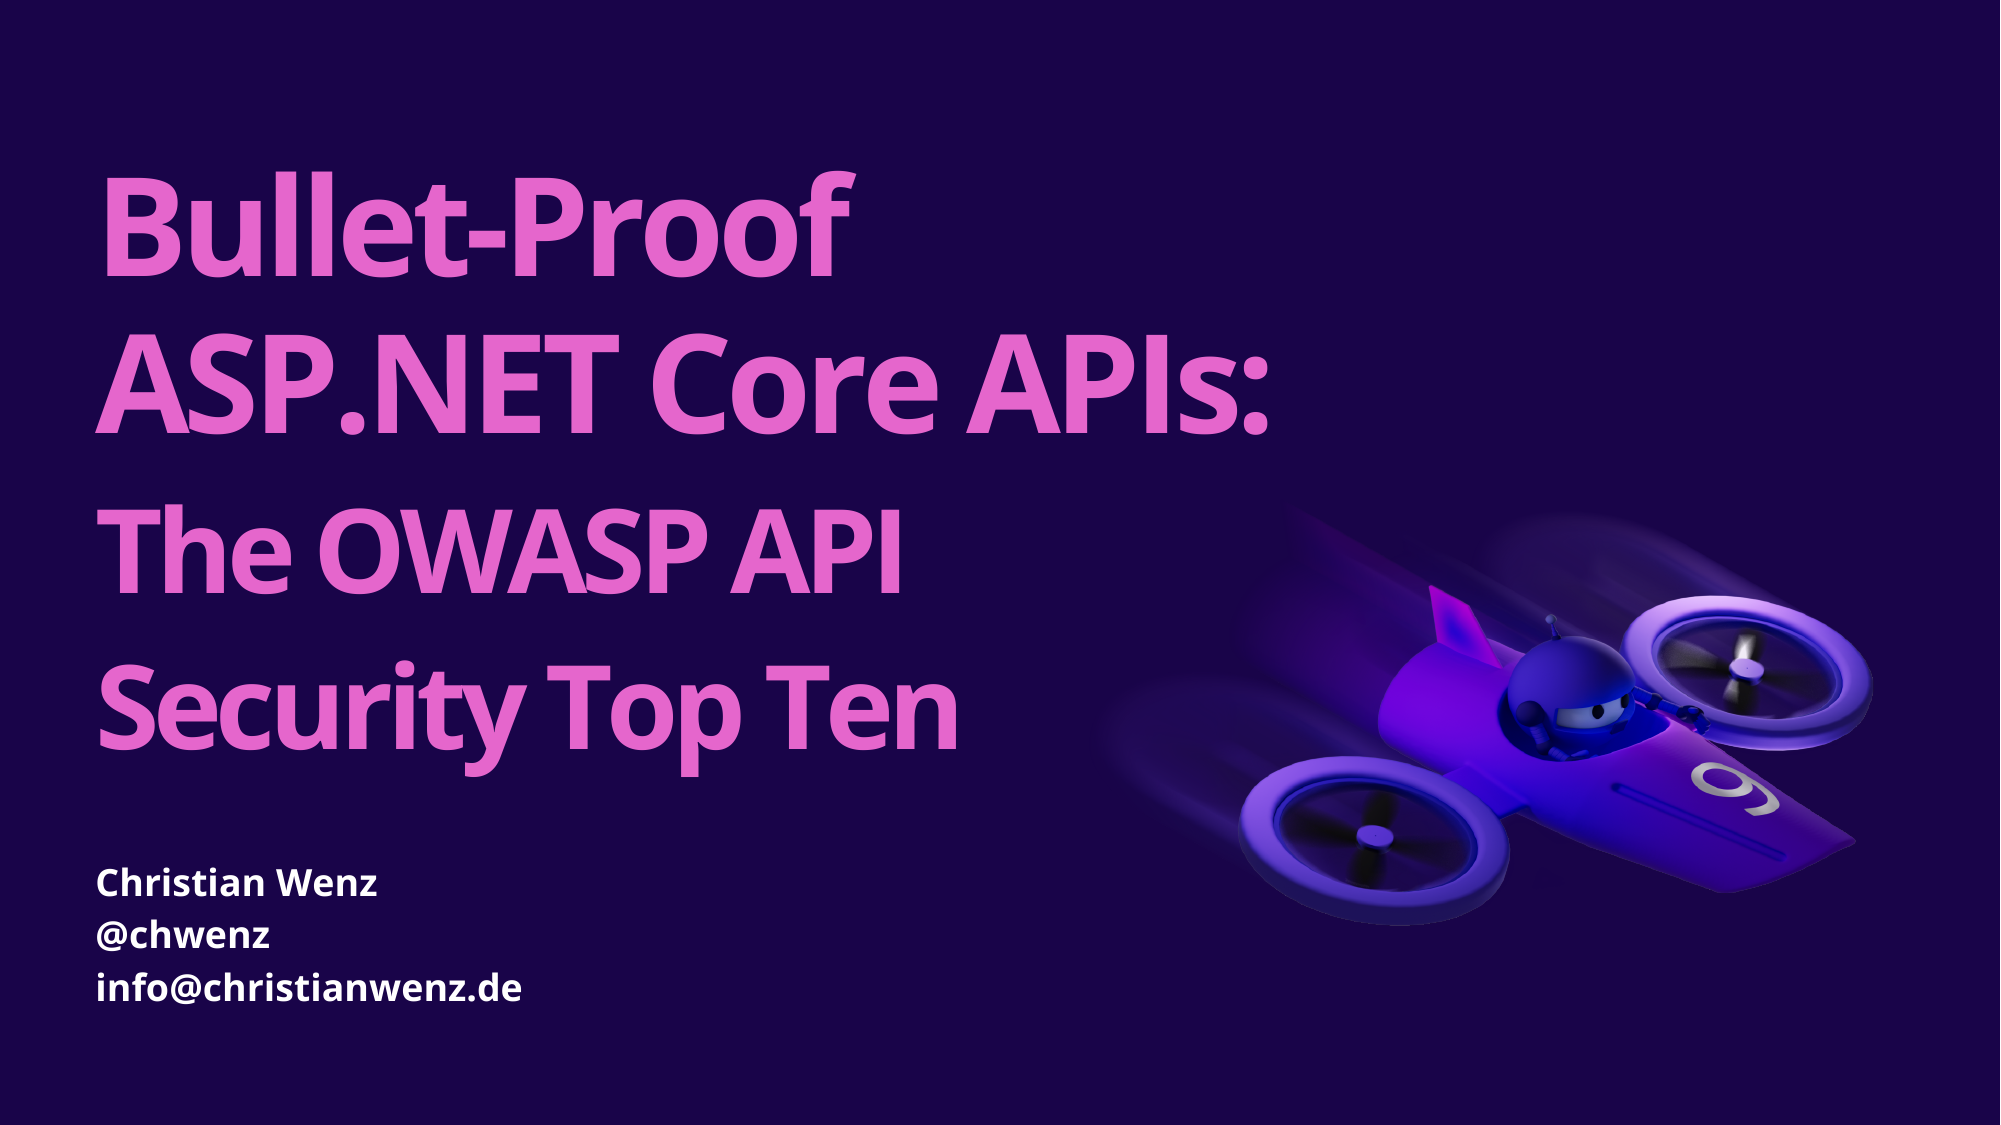

# Bullet-Proof ASP.NET Core APIs: The OWASP API Security Top Ten
Christian Wenz
@chwenz
info@christianwenz.de